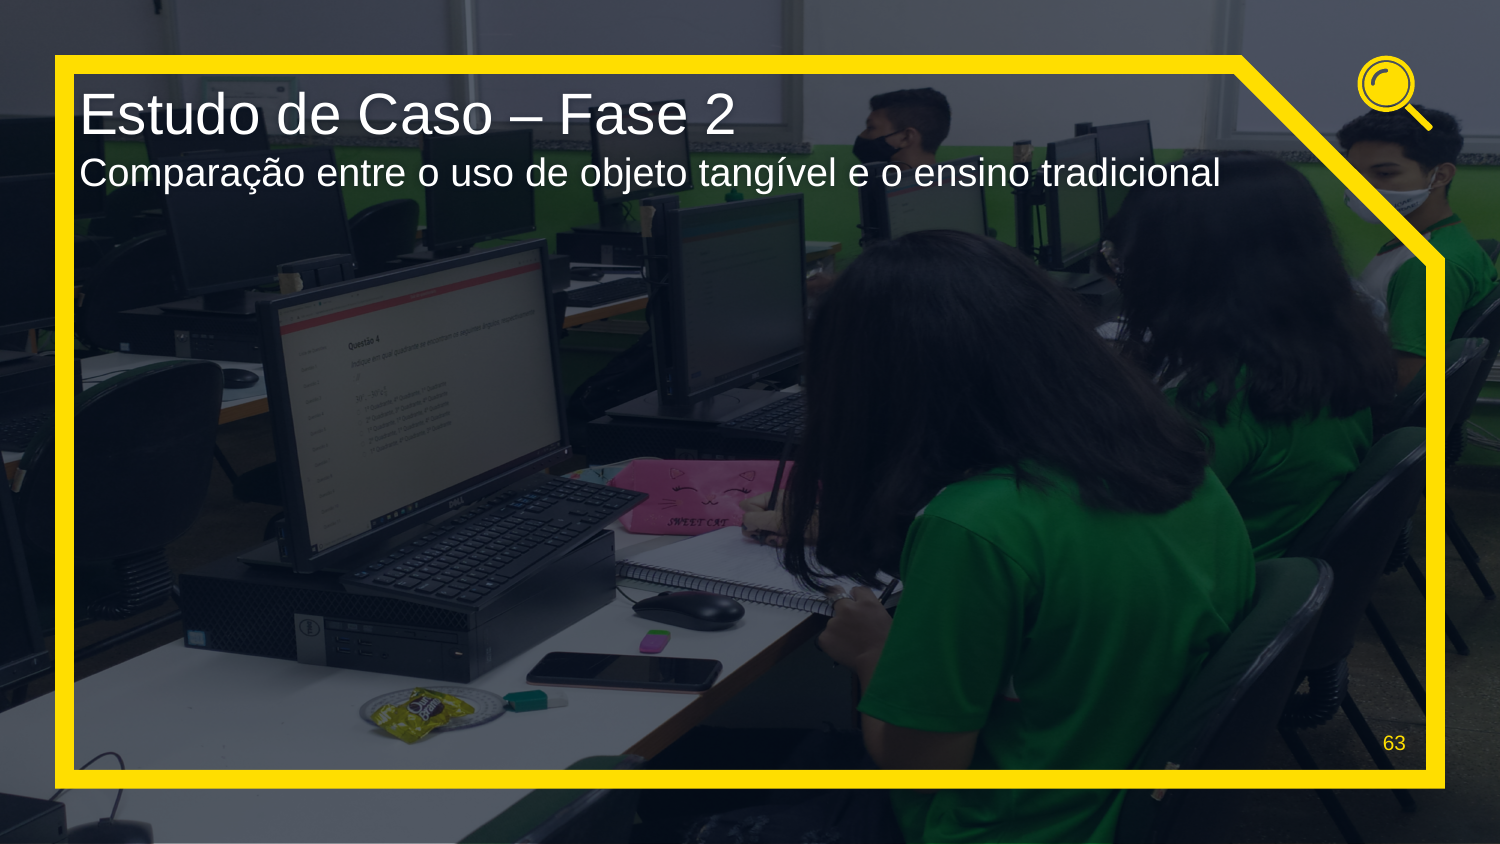

Estudo de Caso – Fase 2
Comparação entre o uso de objeto tangível e o ensino tradicional
63